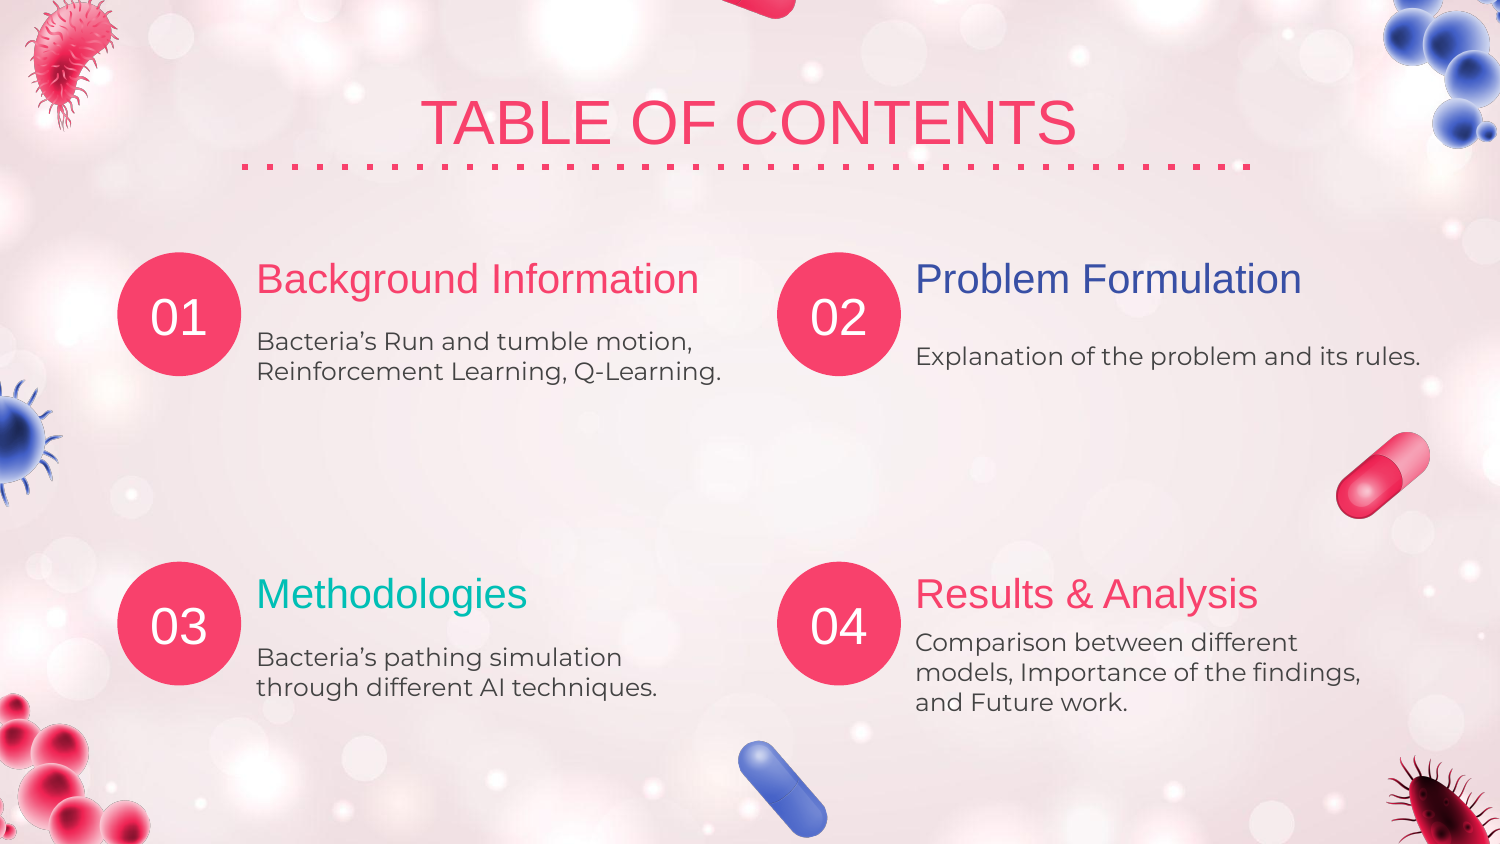

TABLE OF CONTENTS
# Background Information
Problem Formulation

01
02
Bacteria’s Run and tumble motion, Reinforcement Learning, Q-Learning.
Explanation of the problem and its rules.
Methodologies
Results & Analysis

03
04
Bacteria’s pathing simulation through different AI techniques.
Comparison between different models, Importance of the findings, and Future work.